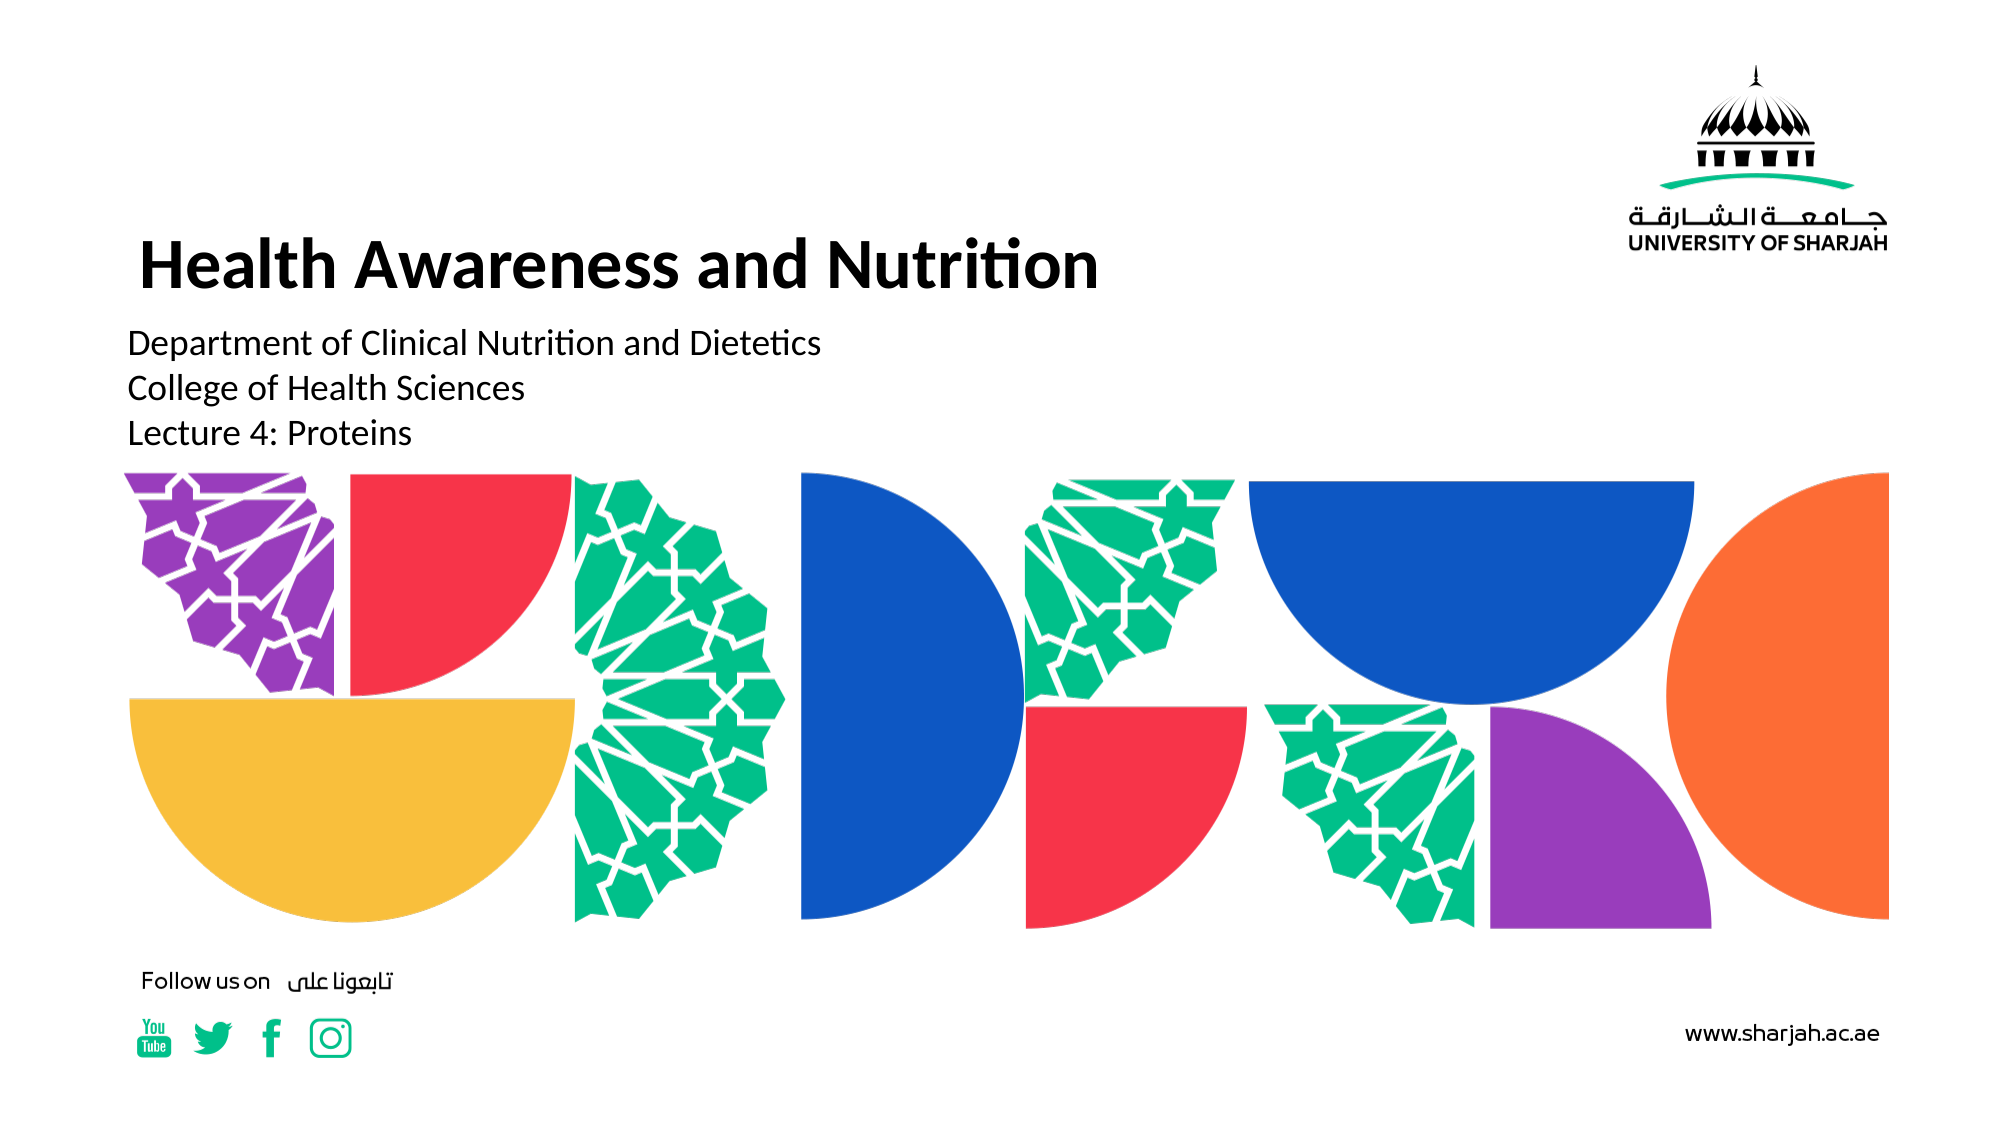

Health Awareness and Nutrition
Department of Clinical Nutrition and Dietetics
College of Health Sciences
Lecture 4: Proteins